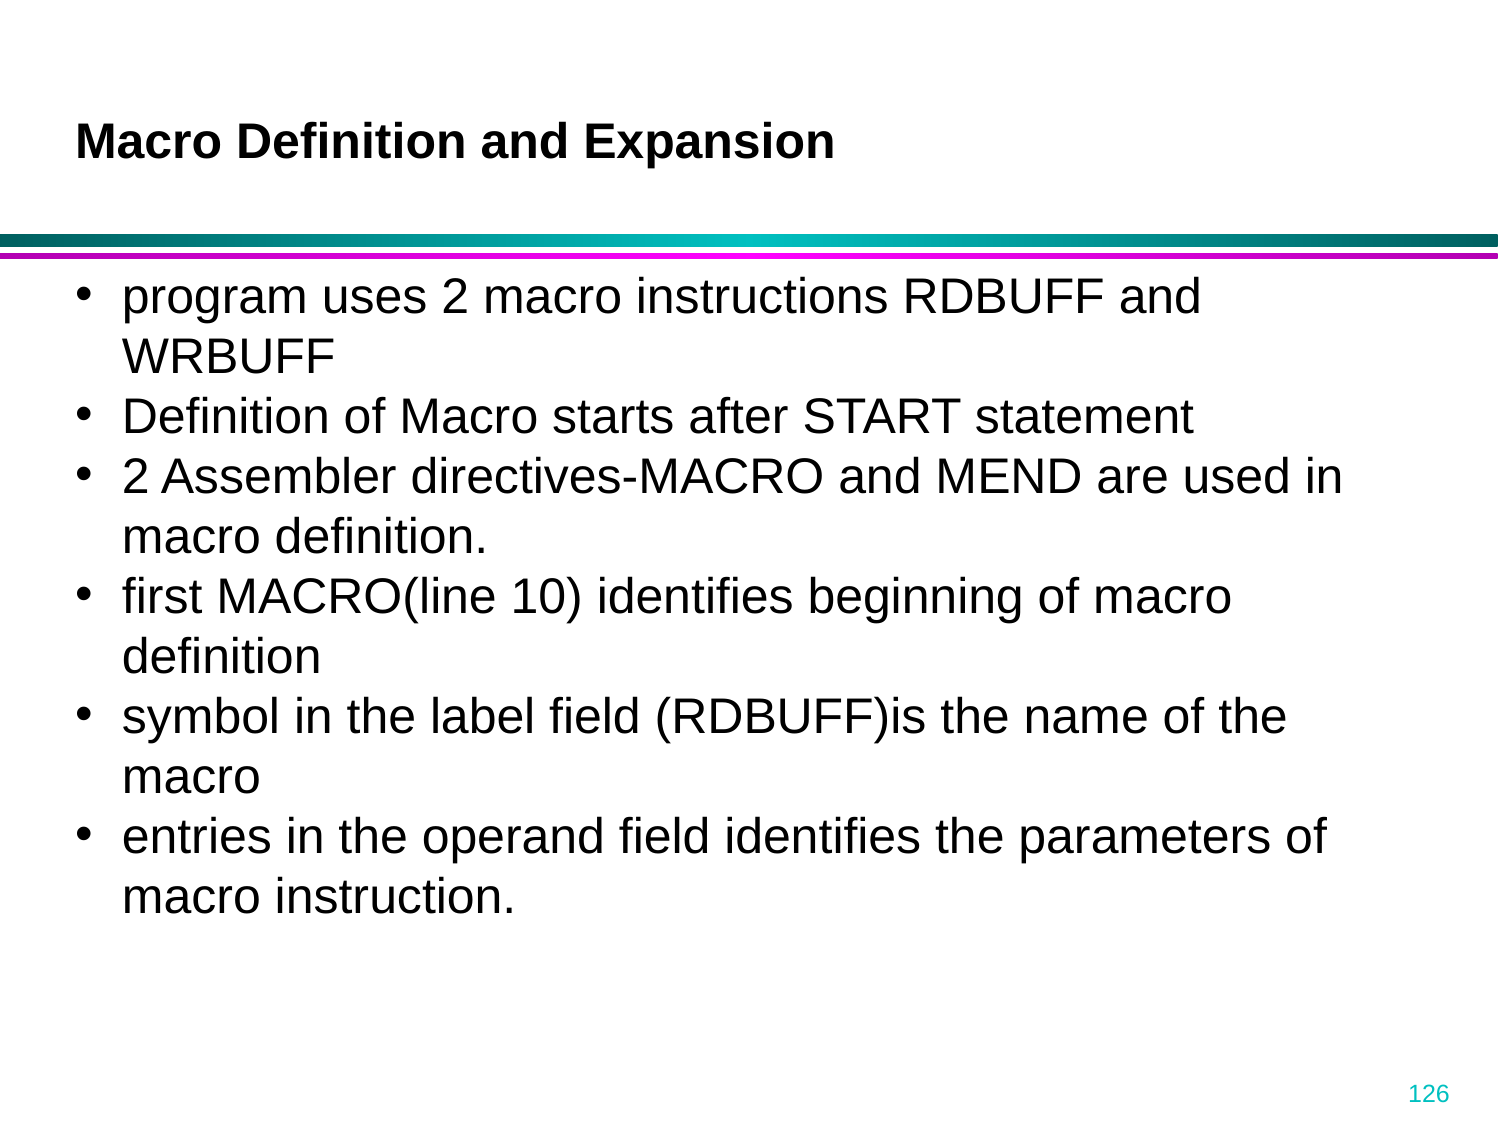

Macro Definition and Expansion
program uses 2 macro instructions RDBUFF and WRBUFF
Definition of Macro starts after START statement
2 Assembler directives-MACRO and MEND are used in macro definition.
first MACRO(line 10) identifies beginning of macro definition
symbol in the label field (RDBUFF)is the name of the macro
entries in the operand field identifies the parameters of macro instruction.